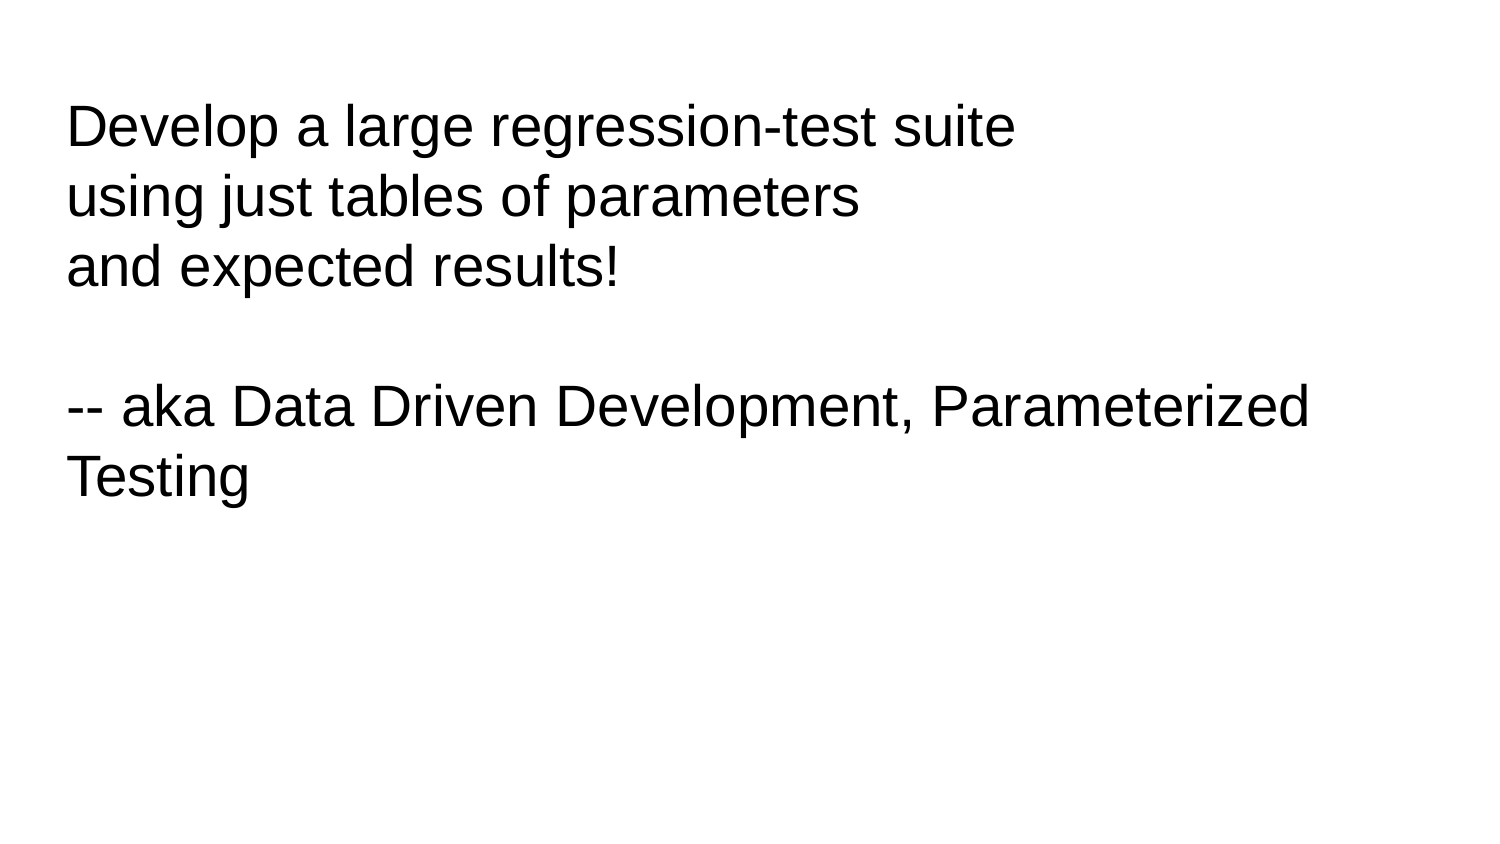

# Develop a large regression-test suite
using just tables of parameters
and expected results!

-- aka Data Driven Development, Parameterized Testing